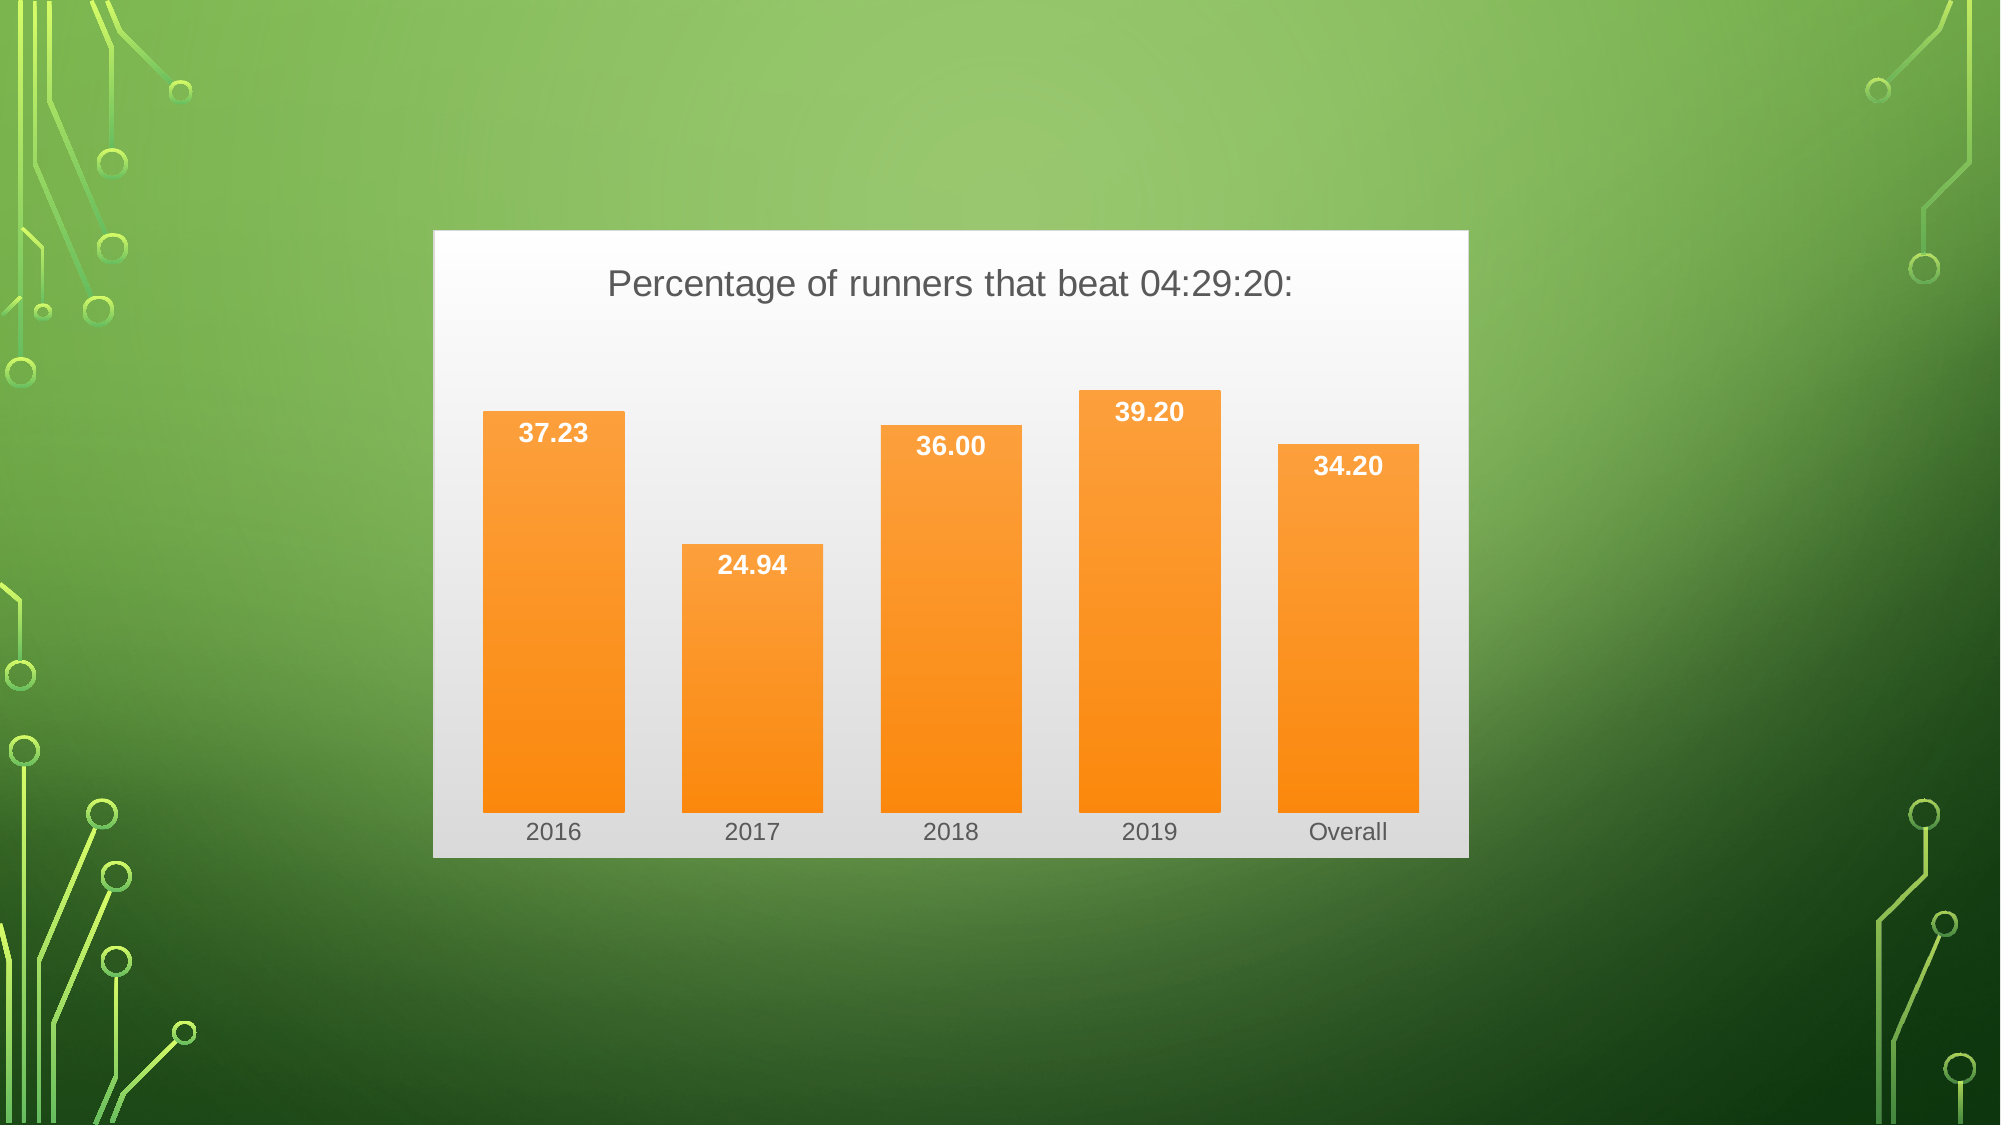

### Chart:

| Category | Percentage of runners that beat 04:29:20: |
|---|---|
| 2016 | 37.228997289972895 |
| 2017 | 24.939172749391727 |
| 2018 | 36.0 |
| 2019 | 39.199209095402864 |
| Overall | 34.19976941620375 |